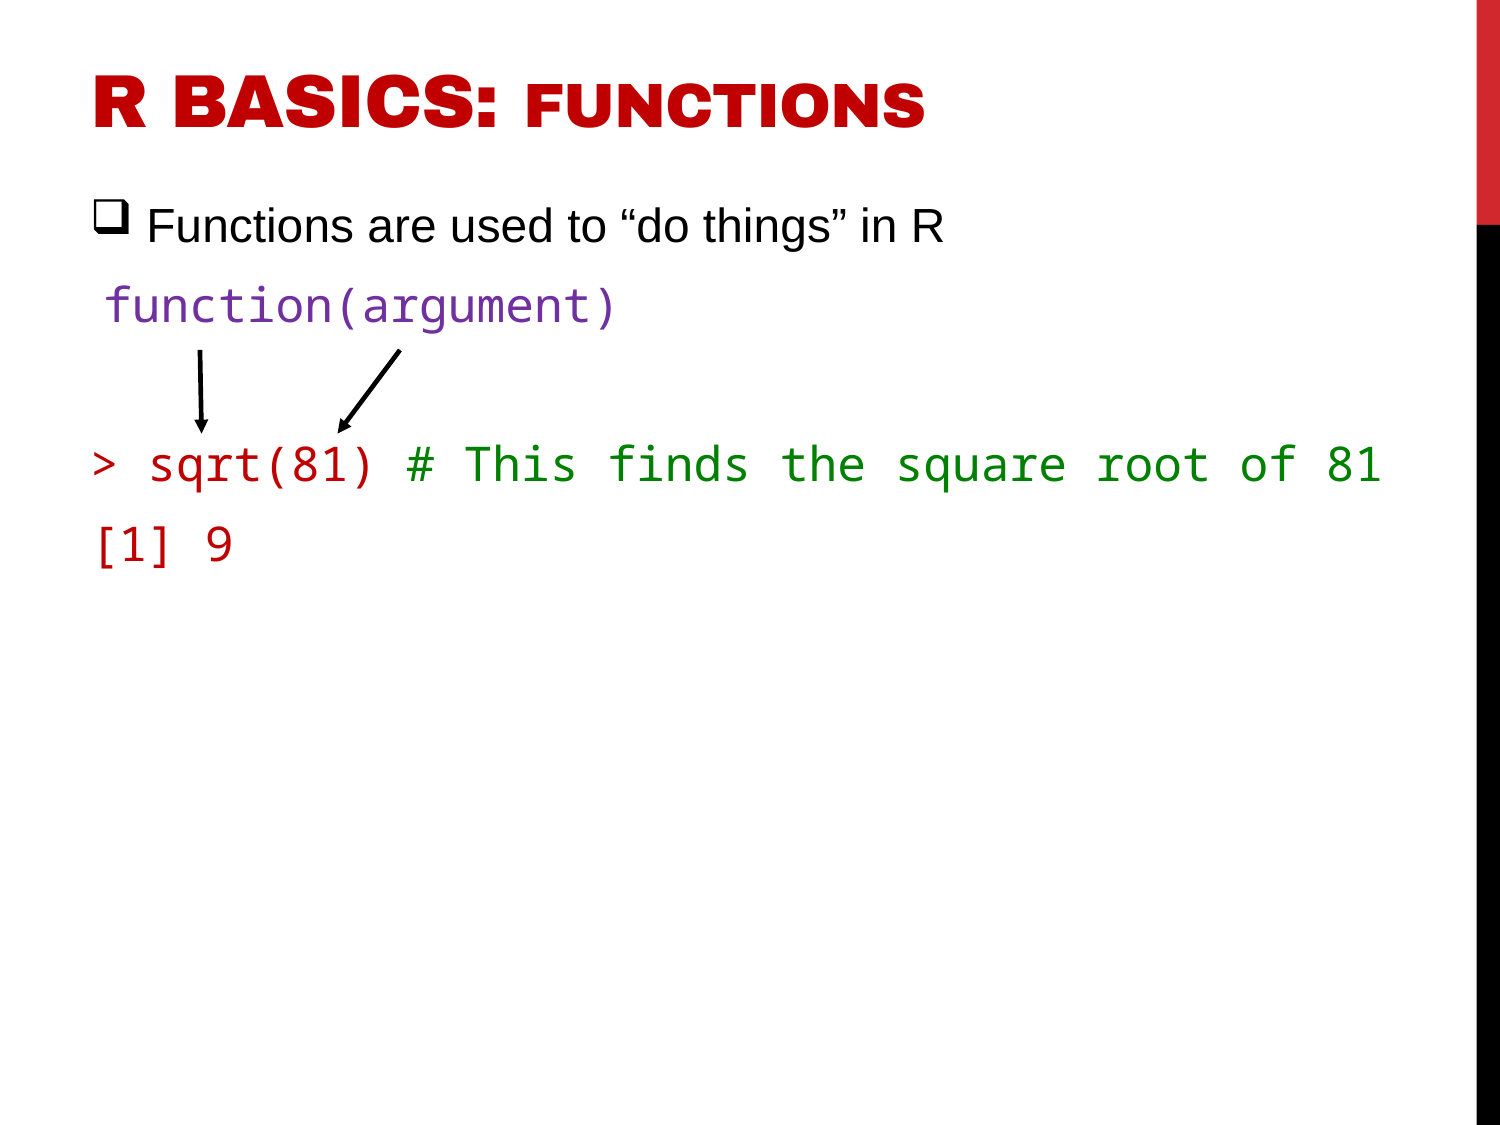

# R basics: functions
Functions are used to “do things” in R
 function(argument)

> sqrt(81) # This finds the square root of 81
[1] 9